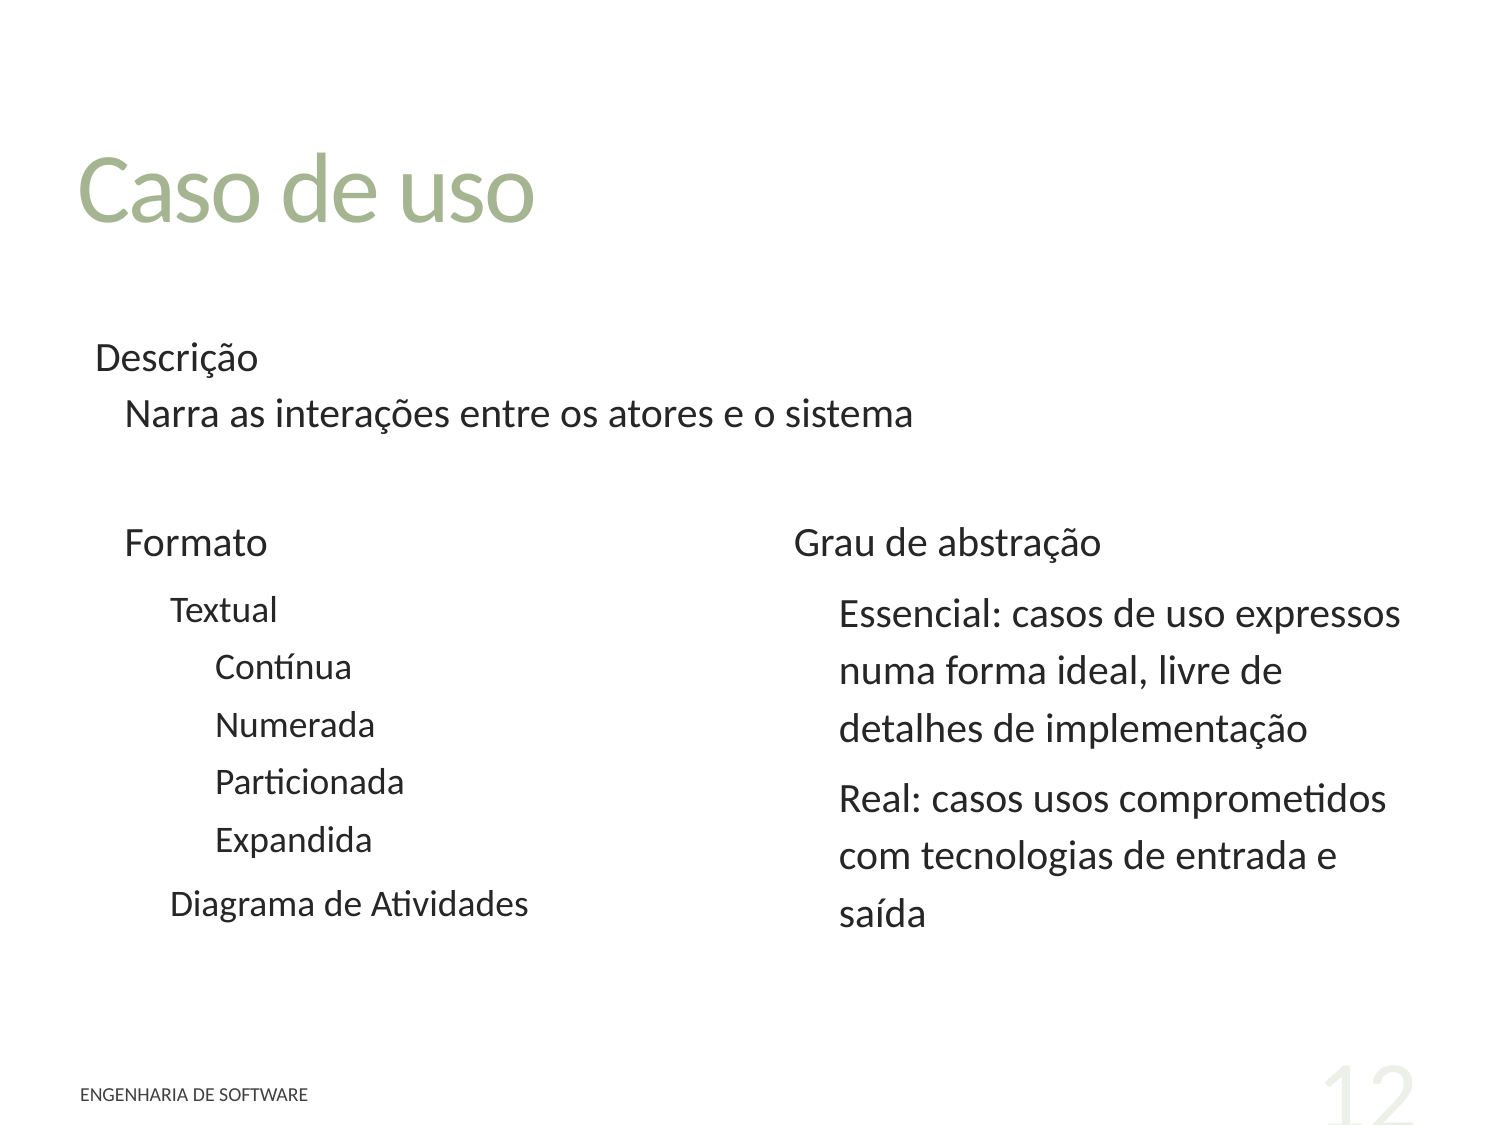

# Caso de uso
Descrição
Narra as interações entre os atores e o sistema
Formato
Textual
Contínua
Numerada
Particionada
Expandida
Diagrama de Atividades

Grau de abstração
Essencial: casos de uso expressos numa forma ideal, livre de detalhes de implementação
Real: casos usos comprometidos com tecnologias de entrada e saída
12
Engenharia de Software